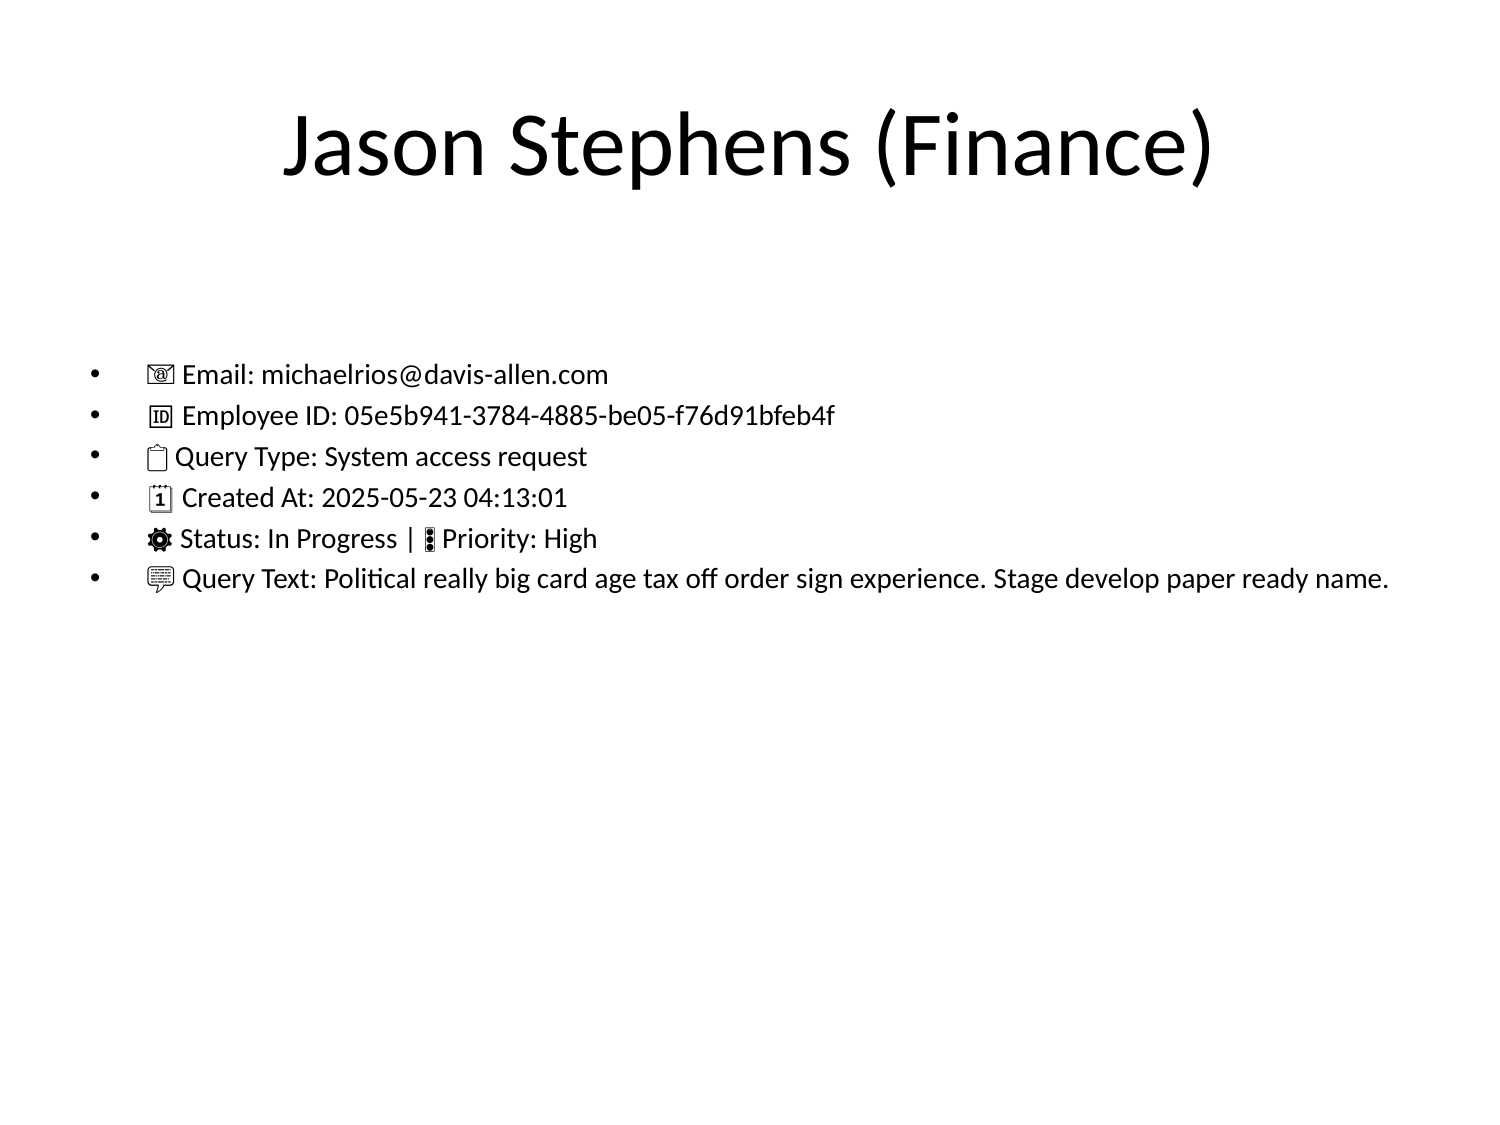

# Jason Stephens (Finance)

📧 Email: michaelrios@davis-allen.com
🆔 Employee ID: 05e5b941-3784-4885-be05-f76d91bfeb4f
📋 Query Type: System access request
🗓 Created At: 2025-05-23 04:13:01
⚙ Status: In Progress | 🚦 Priority: High
💬 Query Text: Political really big card age tax off order sign experience. Stage develop paper ready name.